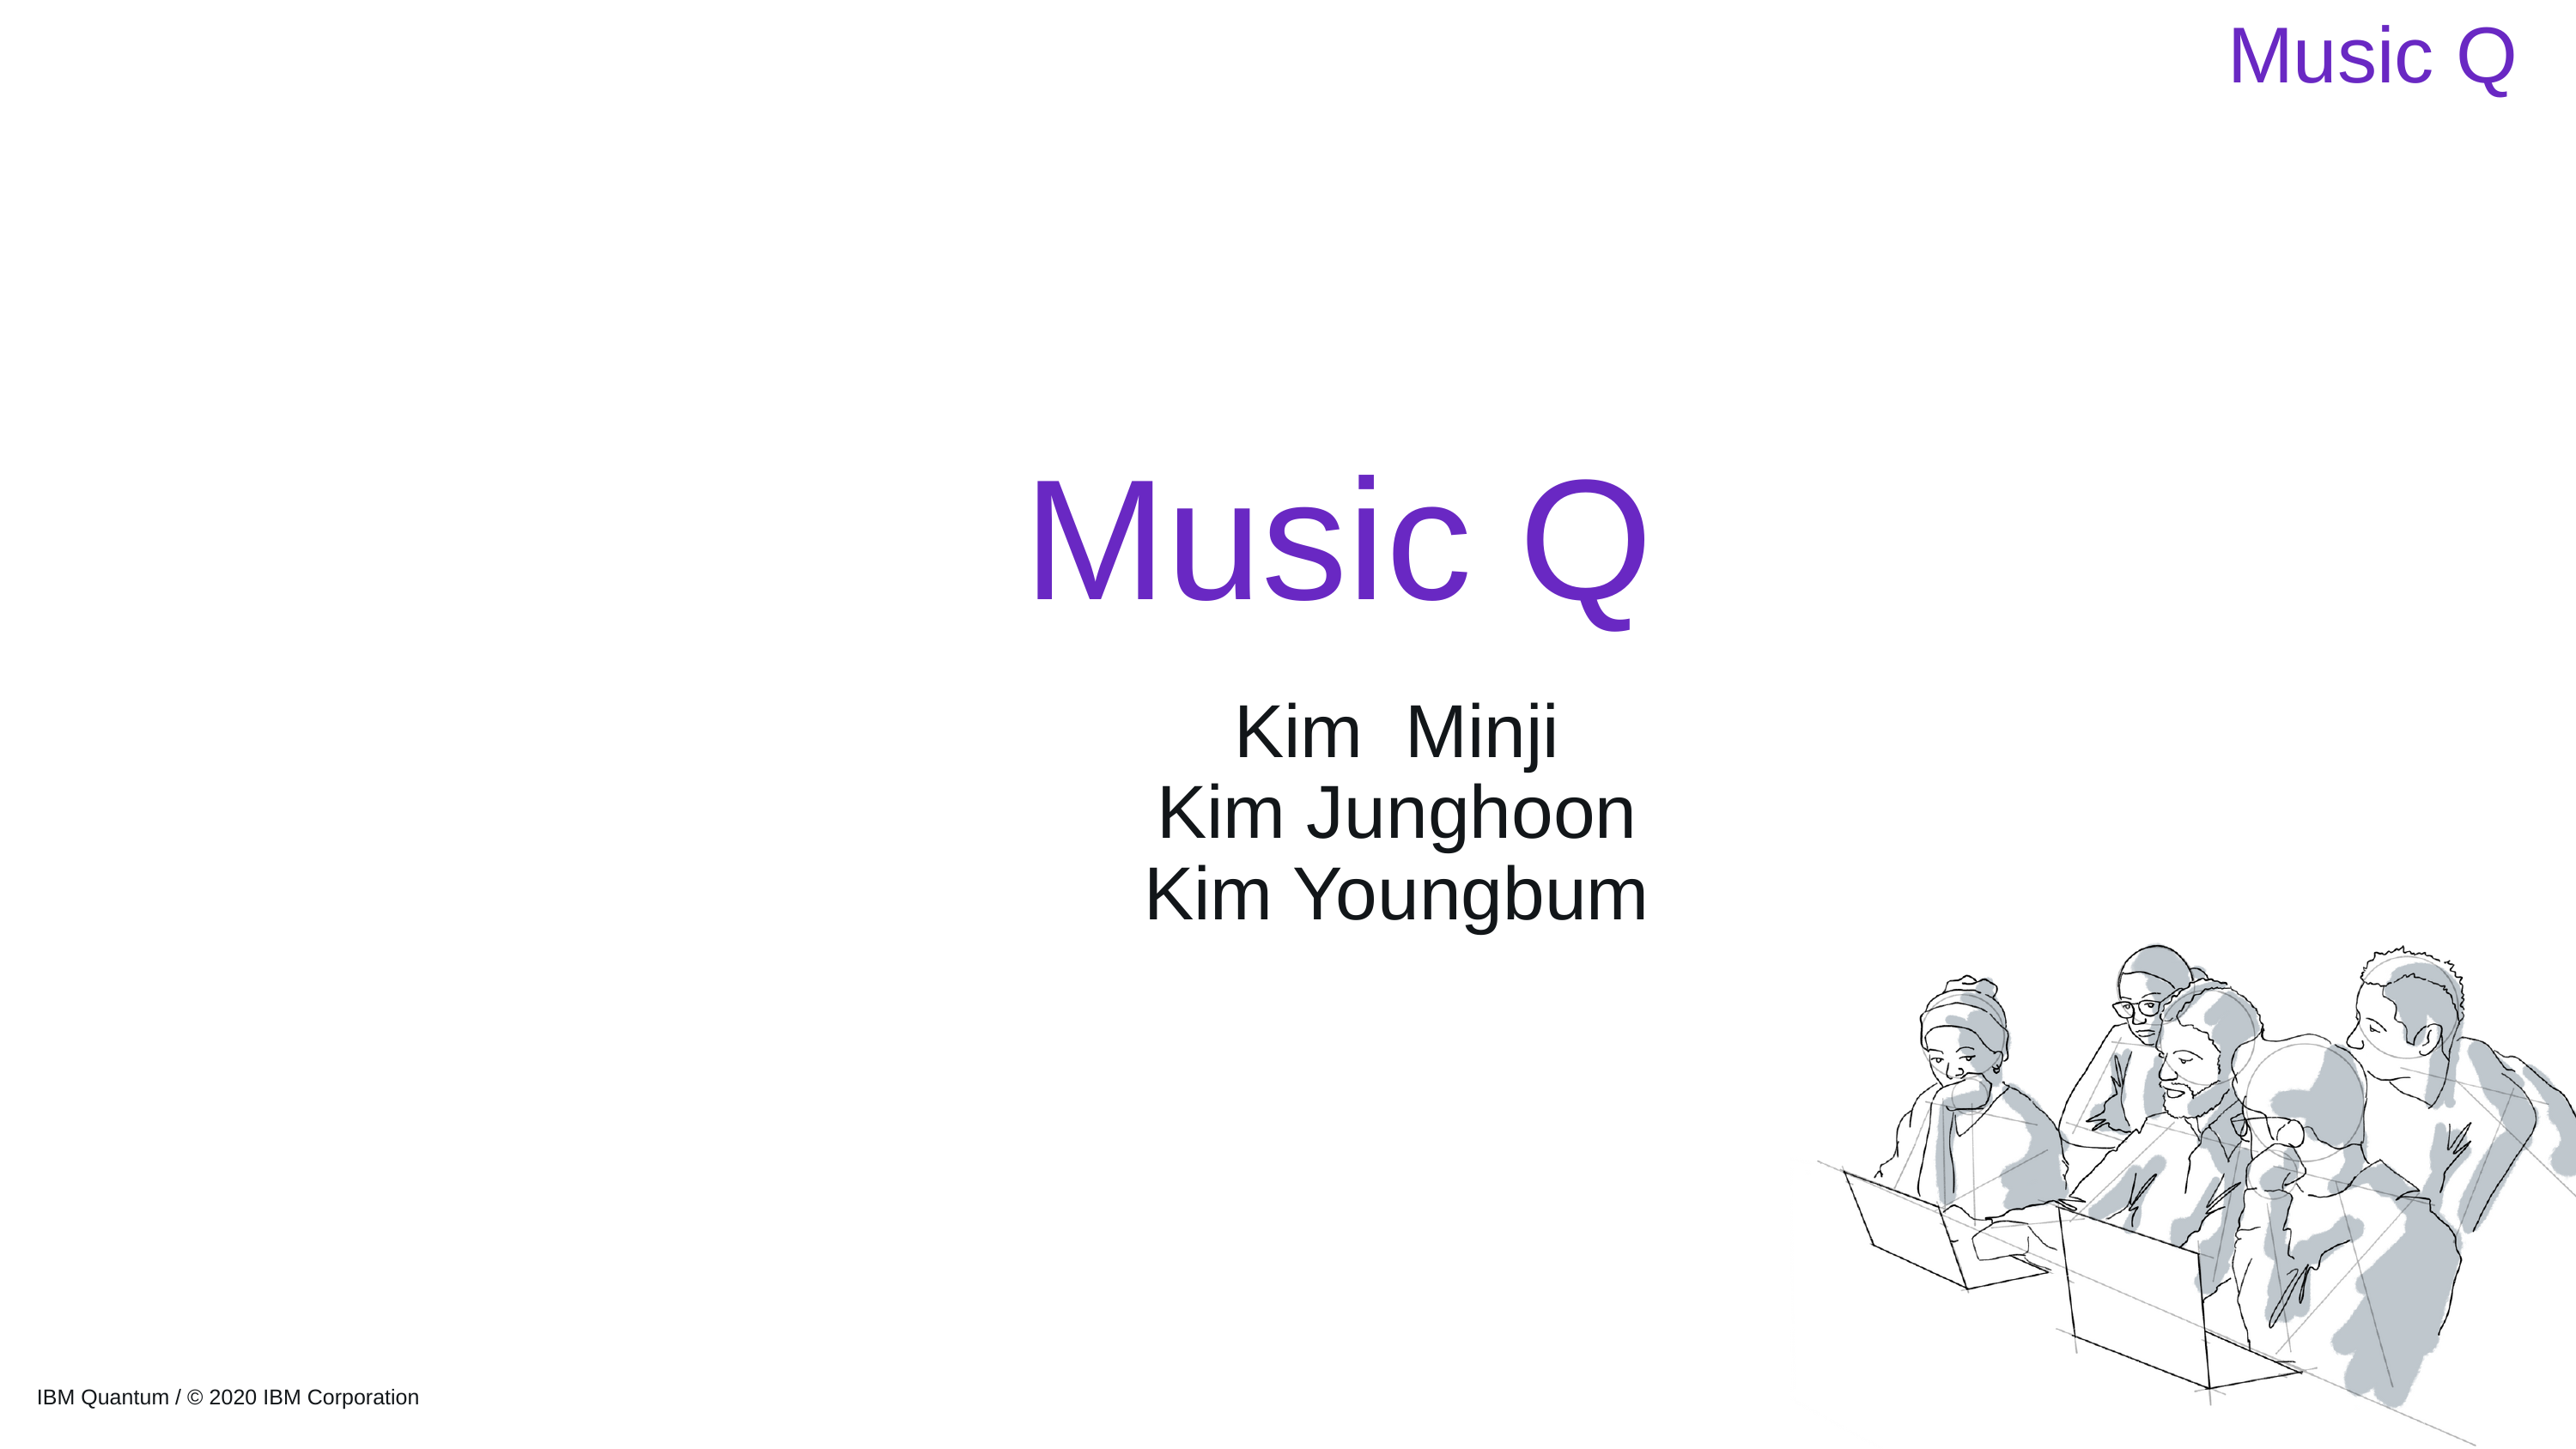

Music Q

Music Q

Kim  Minji
Kim Junghoon
Kim Youngbum

IBM Quantum / © 2020 IBM Corporation